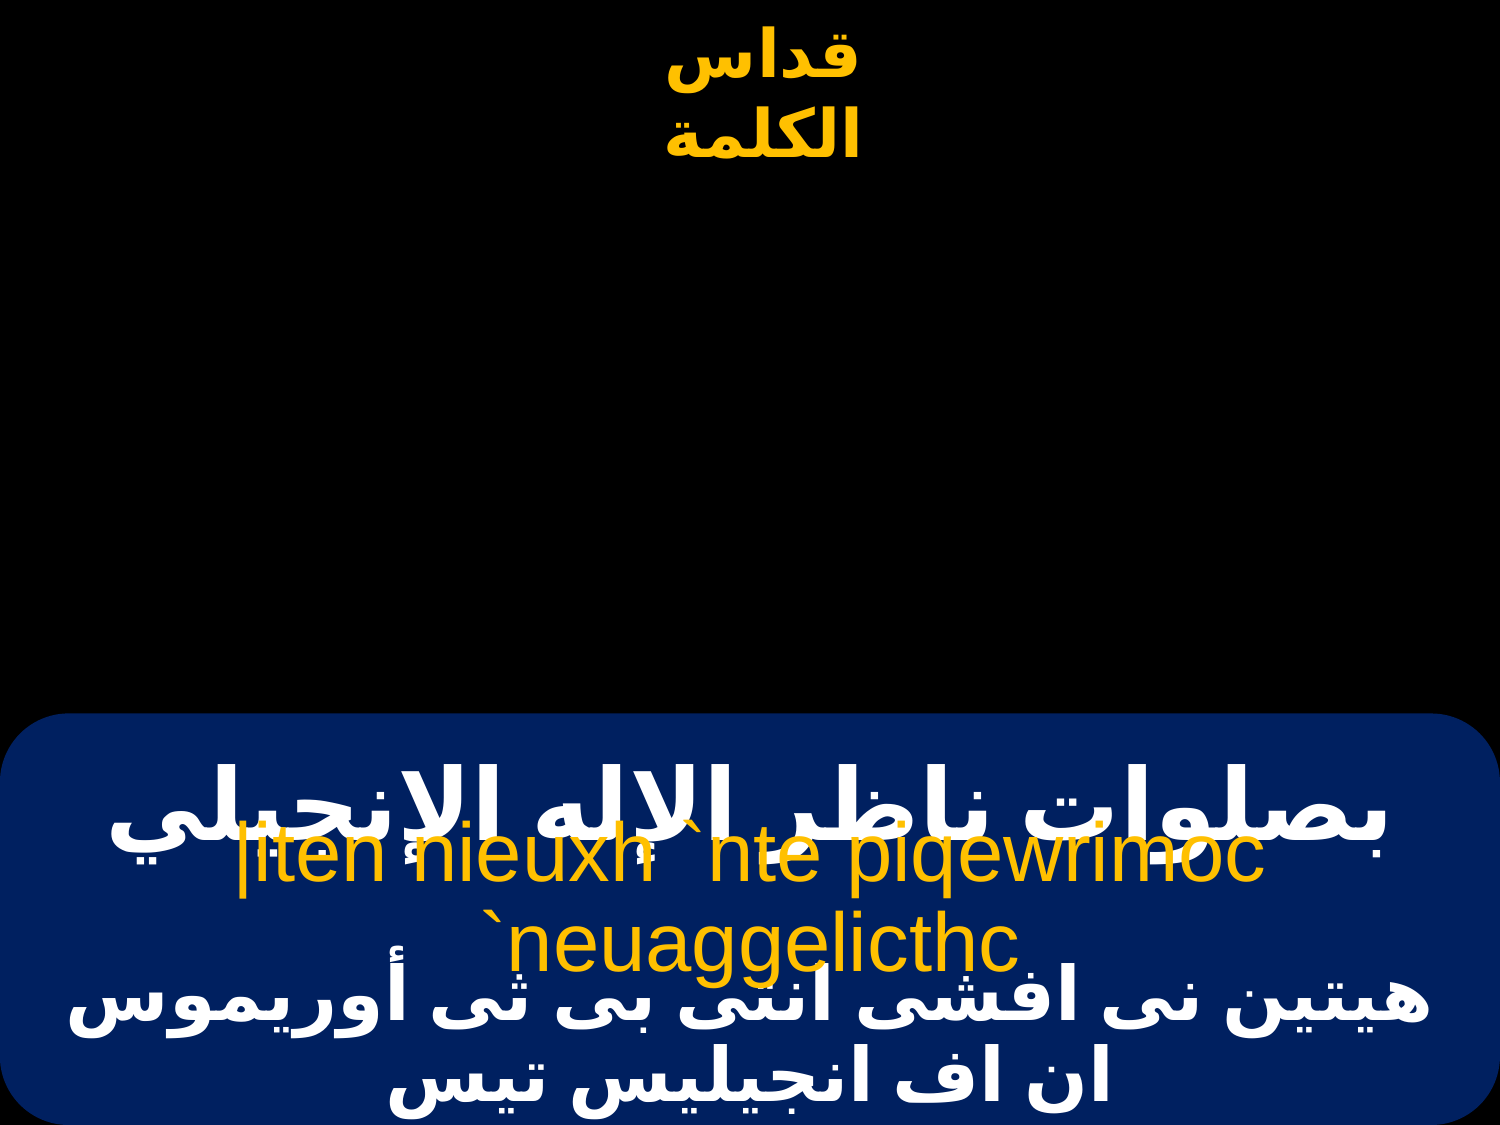

# بصلوات ناظر الإله الإنجيلي
|iten nieuxh `nte piqewrimoc `neuaggelicthc
هيتين نى افشى انتى بى ثى أوريموس ان اف انجيليس تيس